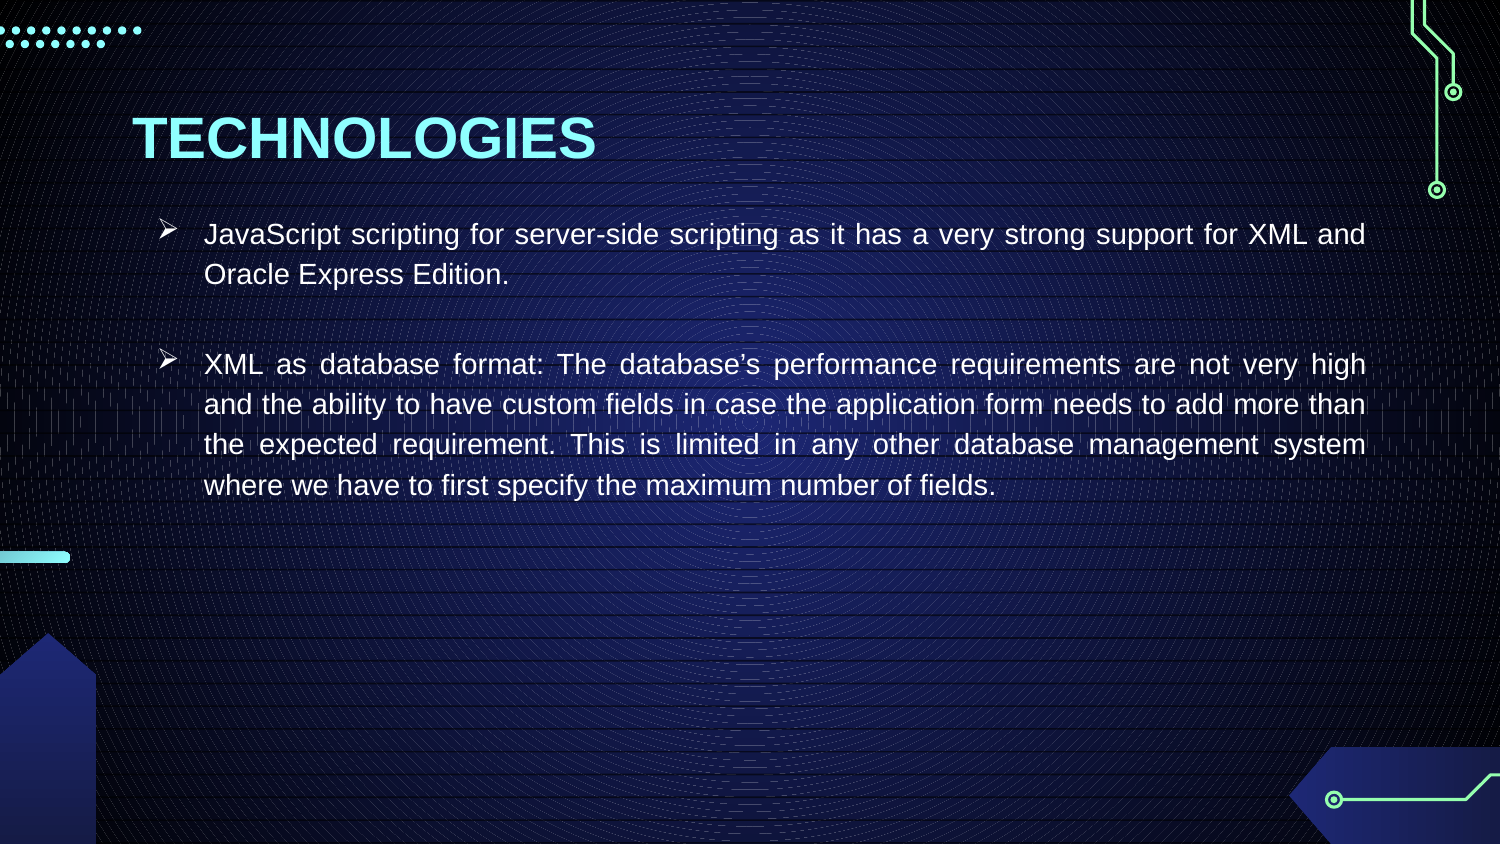

# TECHNOLOGIES
JavaScript scripting for server-side scripting as it has a very strong support for XML and Oracle Express Edition.
XML as database format: The database’s performance requirements are not very high and the ability to have custom fields in case the application form needs to add more than the expected requirement. This is limited in any other database management system where we have to first specify the maximum number of fields.